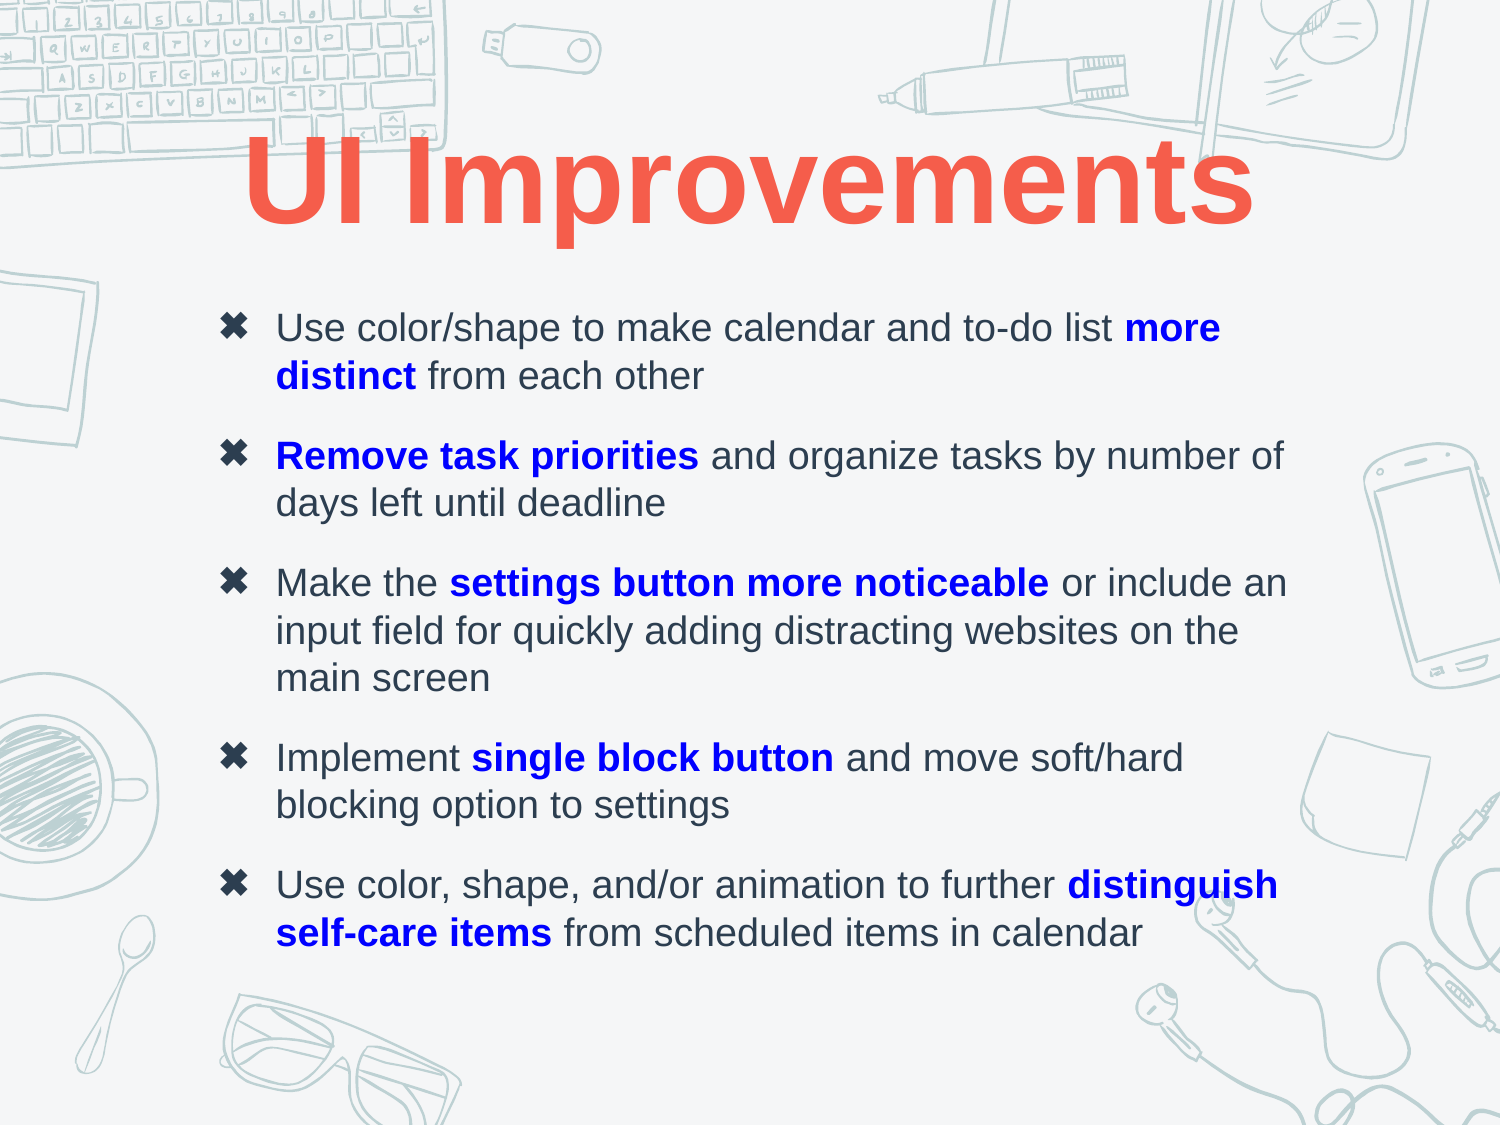

# UI Improvements
Use color/shape to make calendar and to-do list more distinct from each other
Remove task priorities and organize tasks by number of days left until deadline
Make the settings button more noticeable or include an input field for quickly adding distracting websites on the main screen
Implement single block button and move soft/hard blocking option to settings
Use color, shape, and/or animation to further distinguish self-care items from scheduled items in calendar